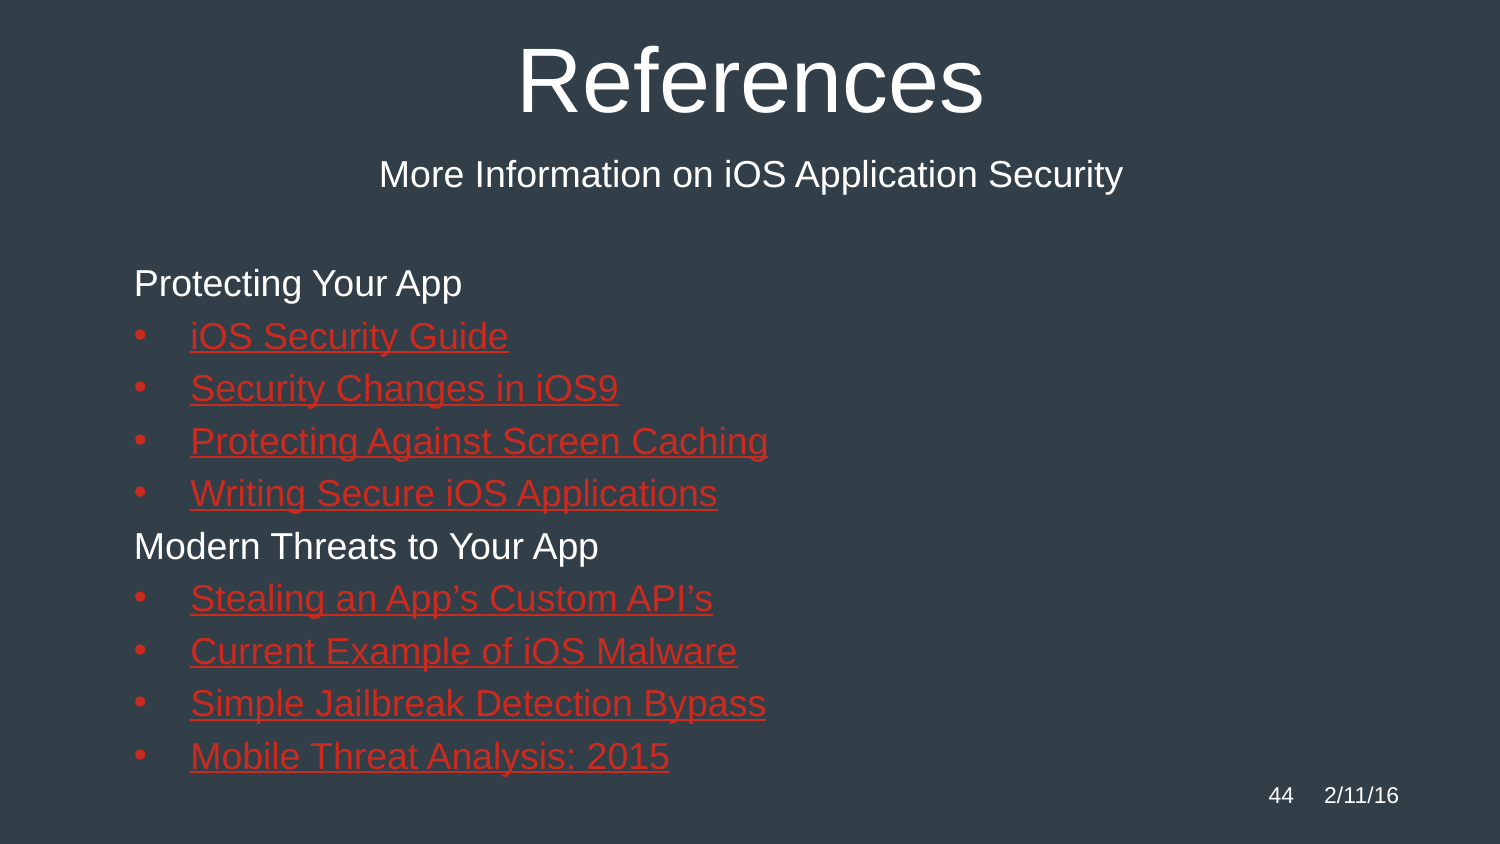

References
More Information on iOS Application Security
Protecting Your App
iOS Security Guide
Security Changes in iOS9
Protecting Against Screen Caching
Writing Secure iOS Applications
Modern Threats to Your App
Stealing an App’s Custom API’s
Current Example of iOS Malware
Simple Jailbreak Detection Bypass
Mobile Threat Analysis: 2015

44
2/11/16